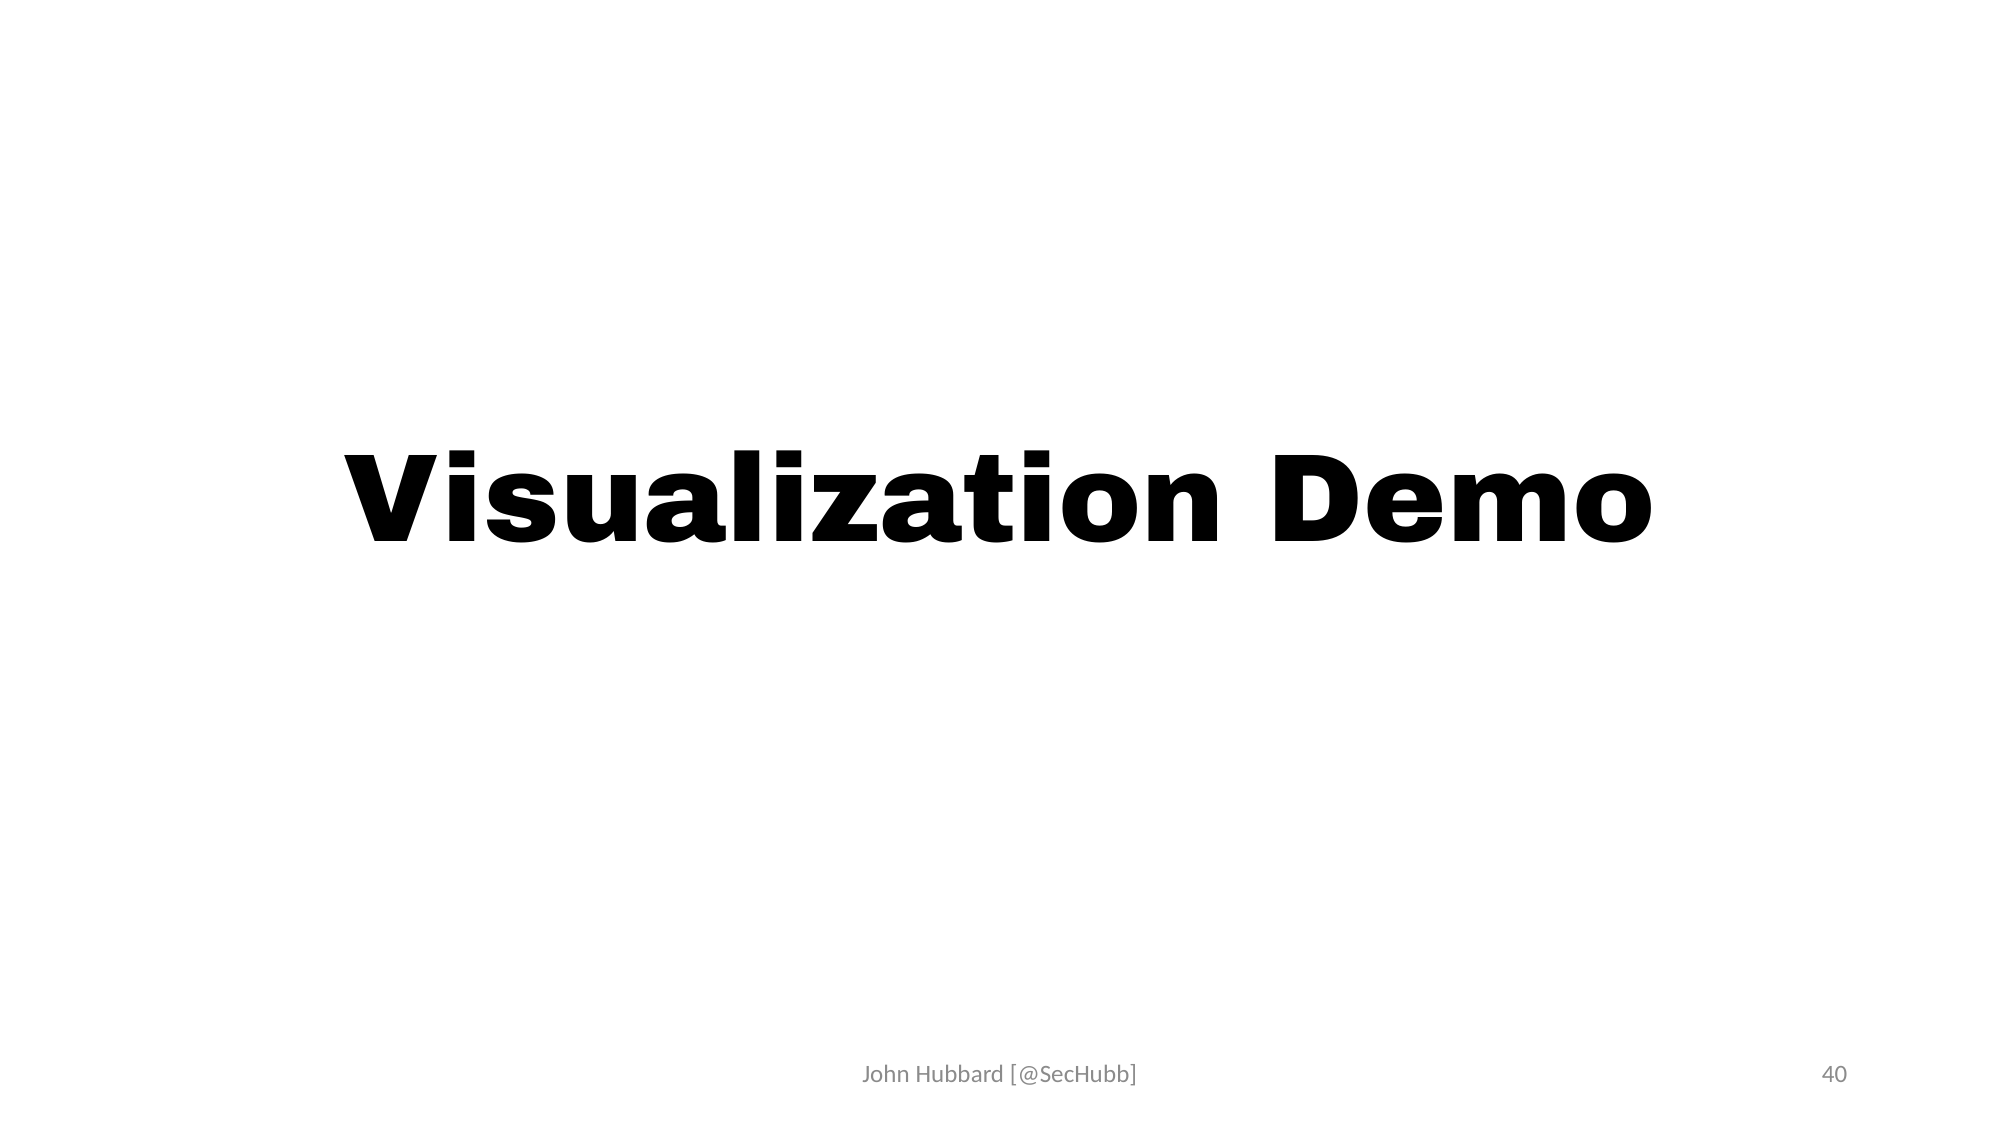

# Visualization Demo

John Hubbard [@SecHubb]
40